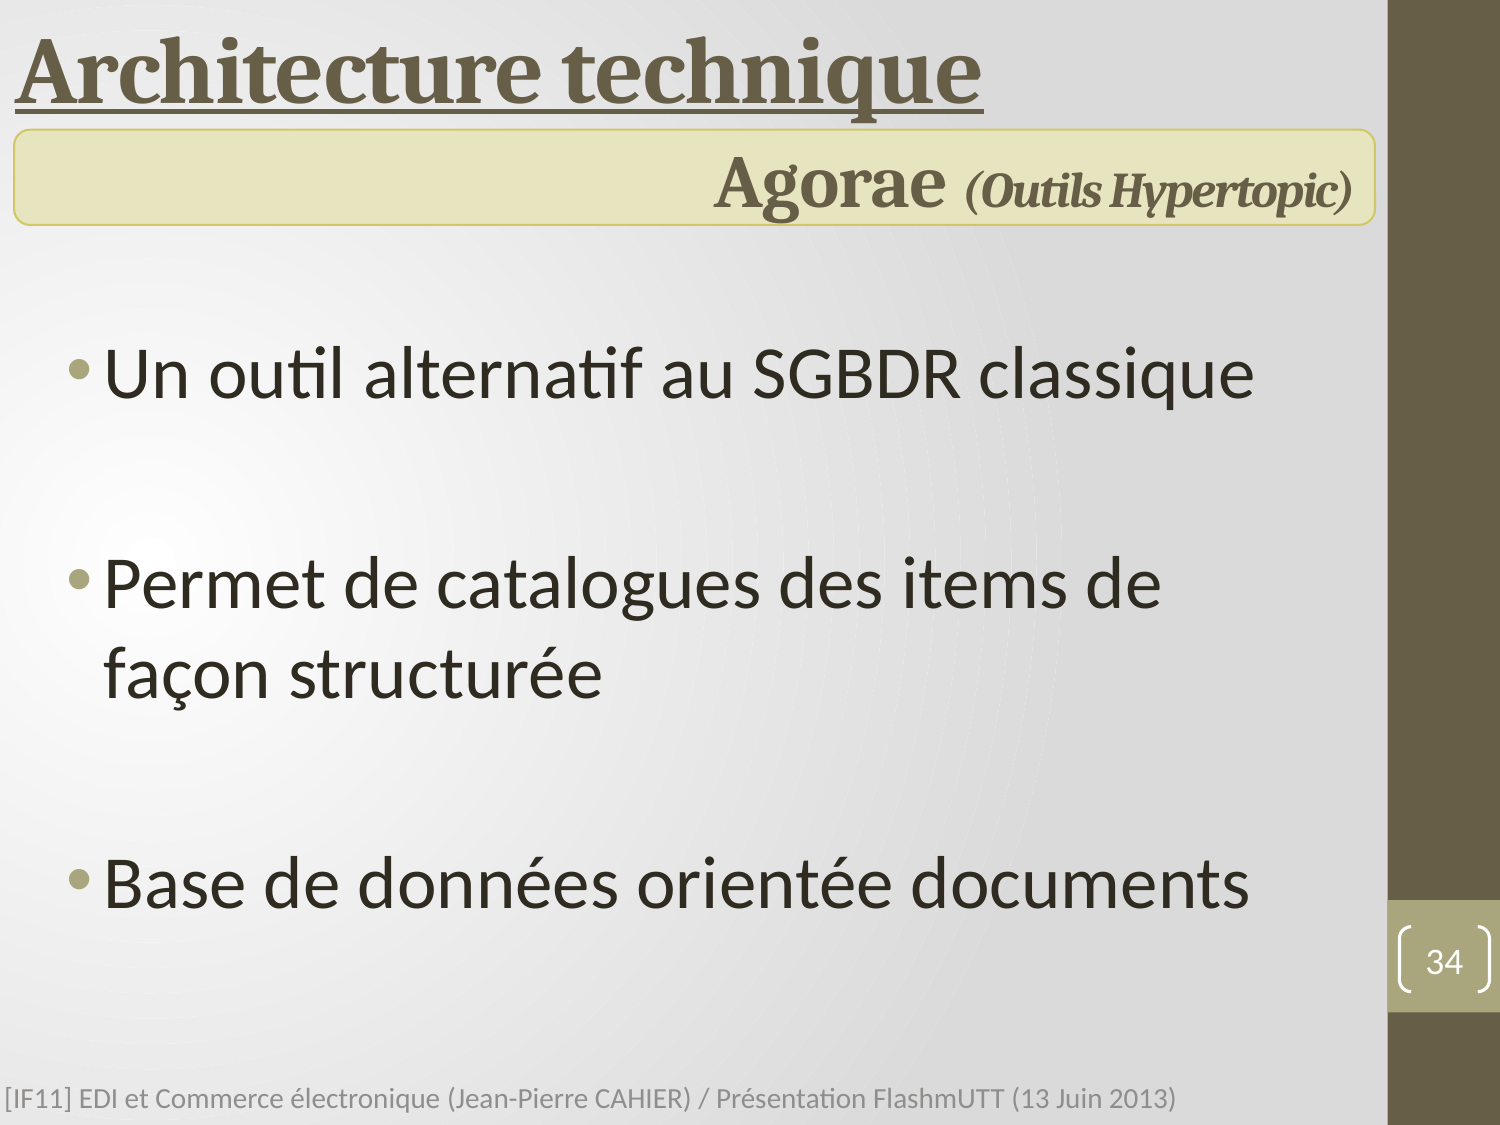

# Architecture technique
Agorae (Outils Hypertopic)
Un outil alternatif au SGBDR classique

Permet de catalogues des items de façon structurée

Base de données orientée documents
34
[IF11] EDI et Commerce électronique (Jean-Pierre CAHIER) / Présentation FlashmUTT (13 Juin 2013)